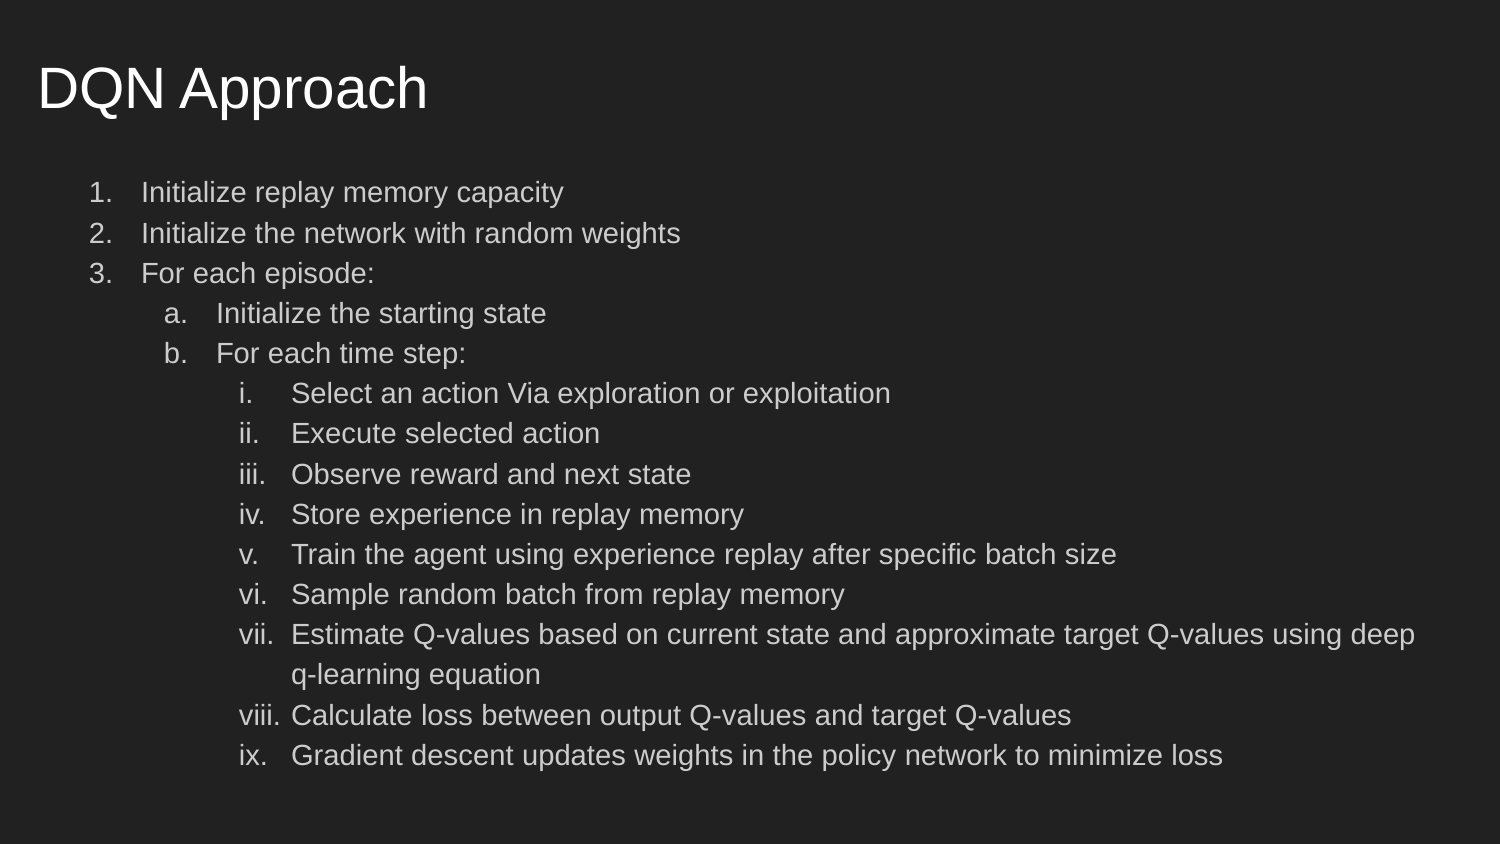

# DQN Approach
Initialize replay memory capacity
Initialize the network with random weights
For each episode:
Initialize the starting state
For each time step:
Select an action Via exploration or exploitation
Execute selected action
Observe reward and next state
Store experience in replay memory
Train the agent using experience replay after specific batch size
Sample random batch from replay memory
Estimate Q-values based on current state and approximate target Q-values using deep q-learning equation
Calculate loss between output Q-values and target Q-values
Gradient descent updates weights in the policy network to minimize loss